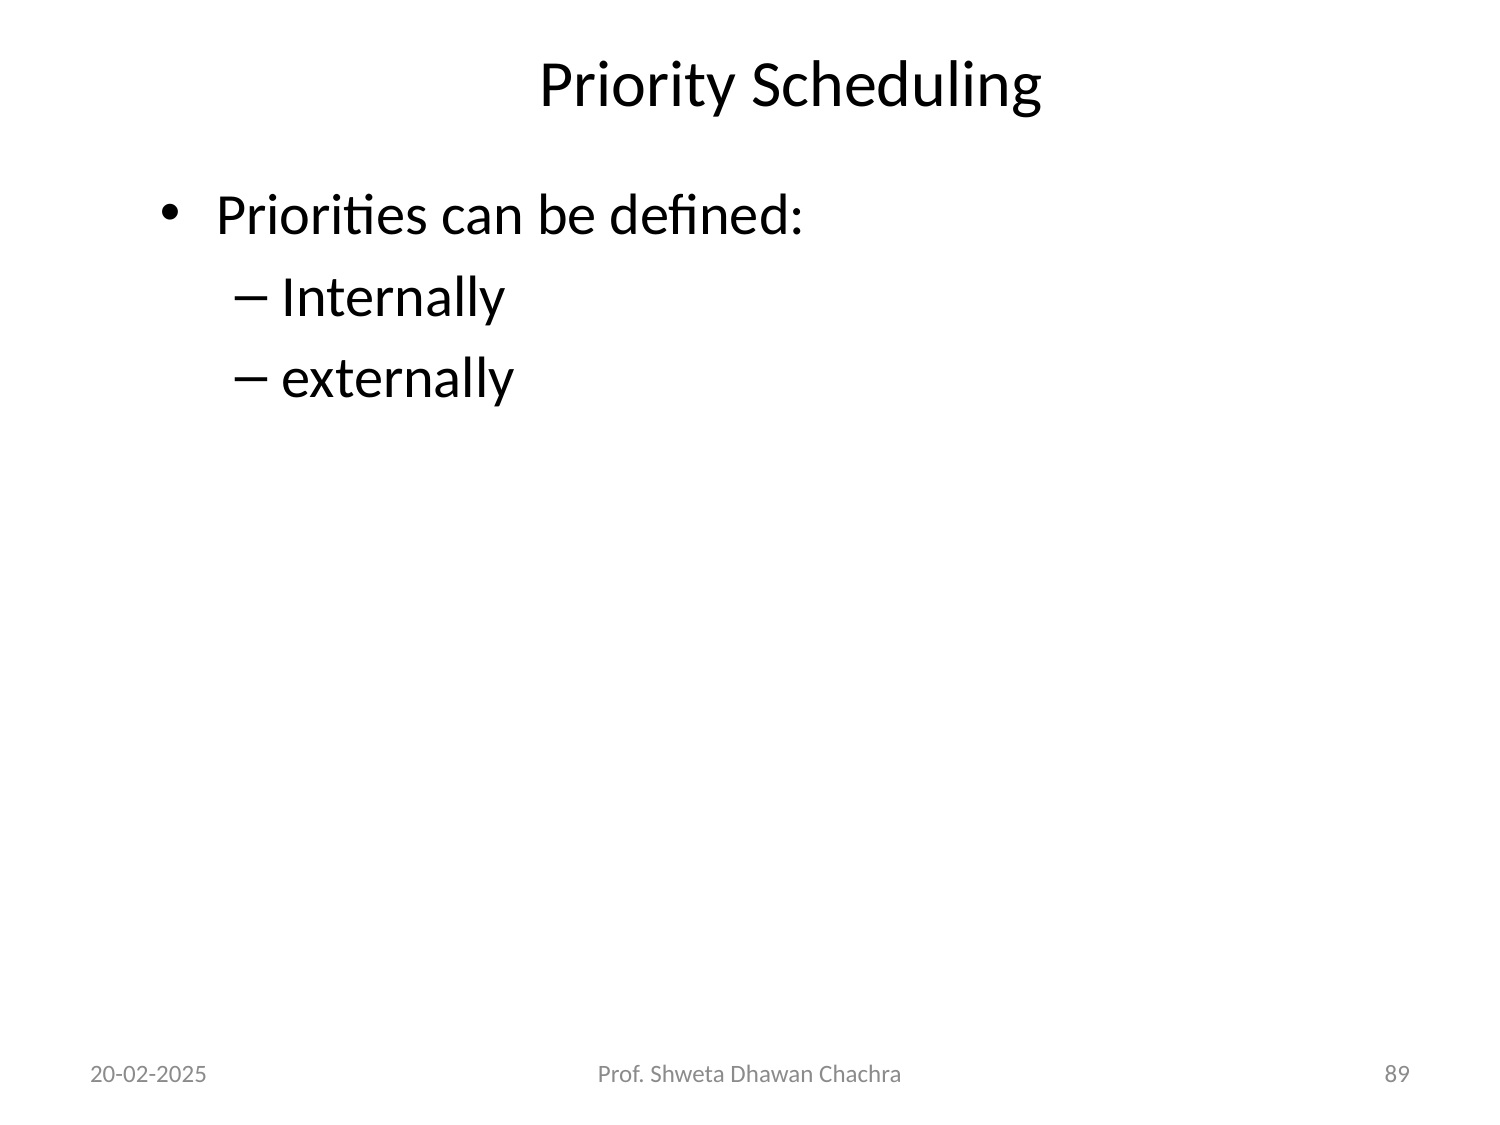

# Priority Scheduling

Priorities can be defined:
Internally
externally

20-02-2025
Prof. Shweta Dhawan Chachra
89